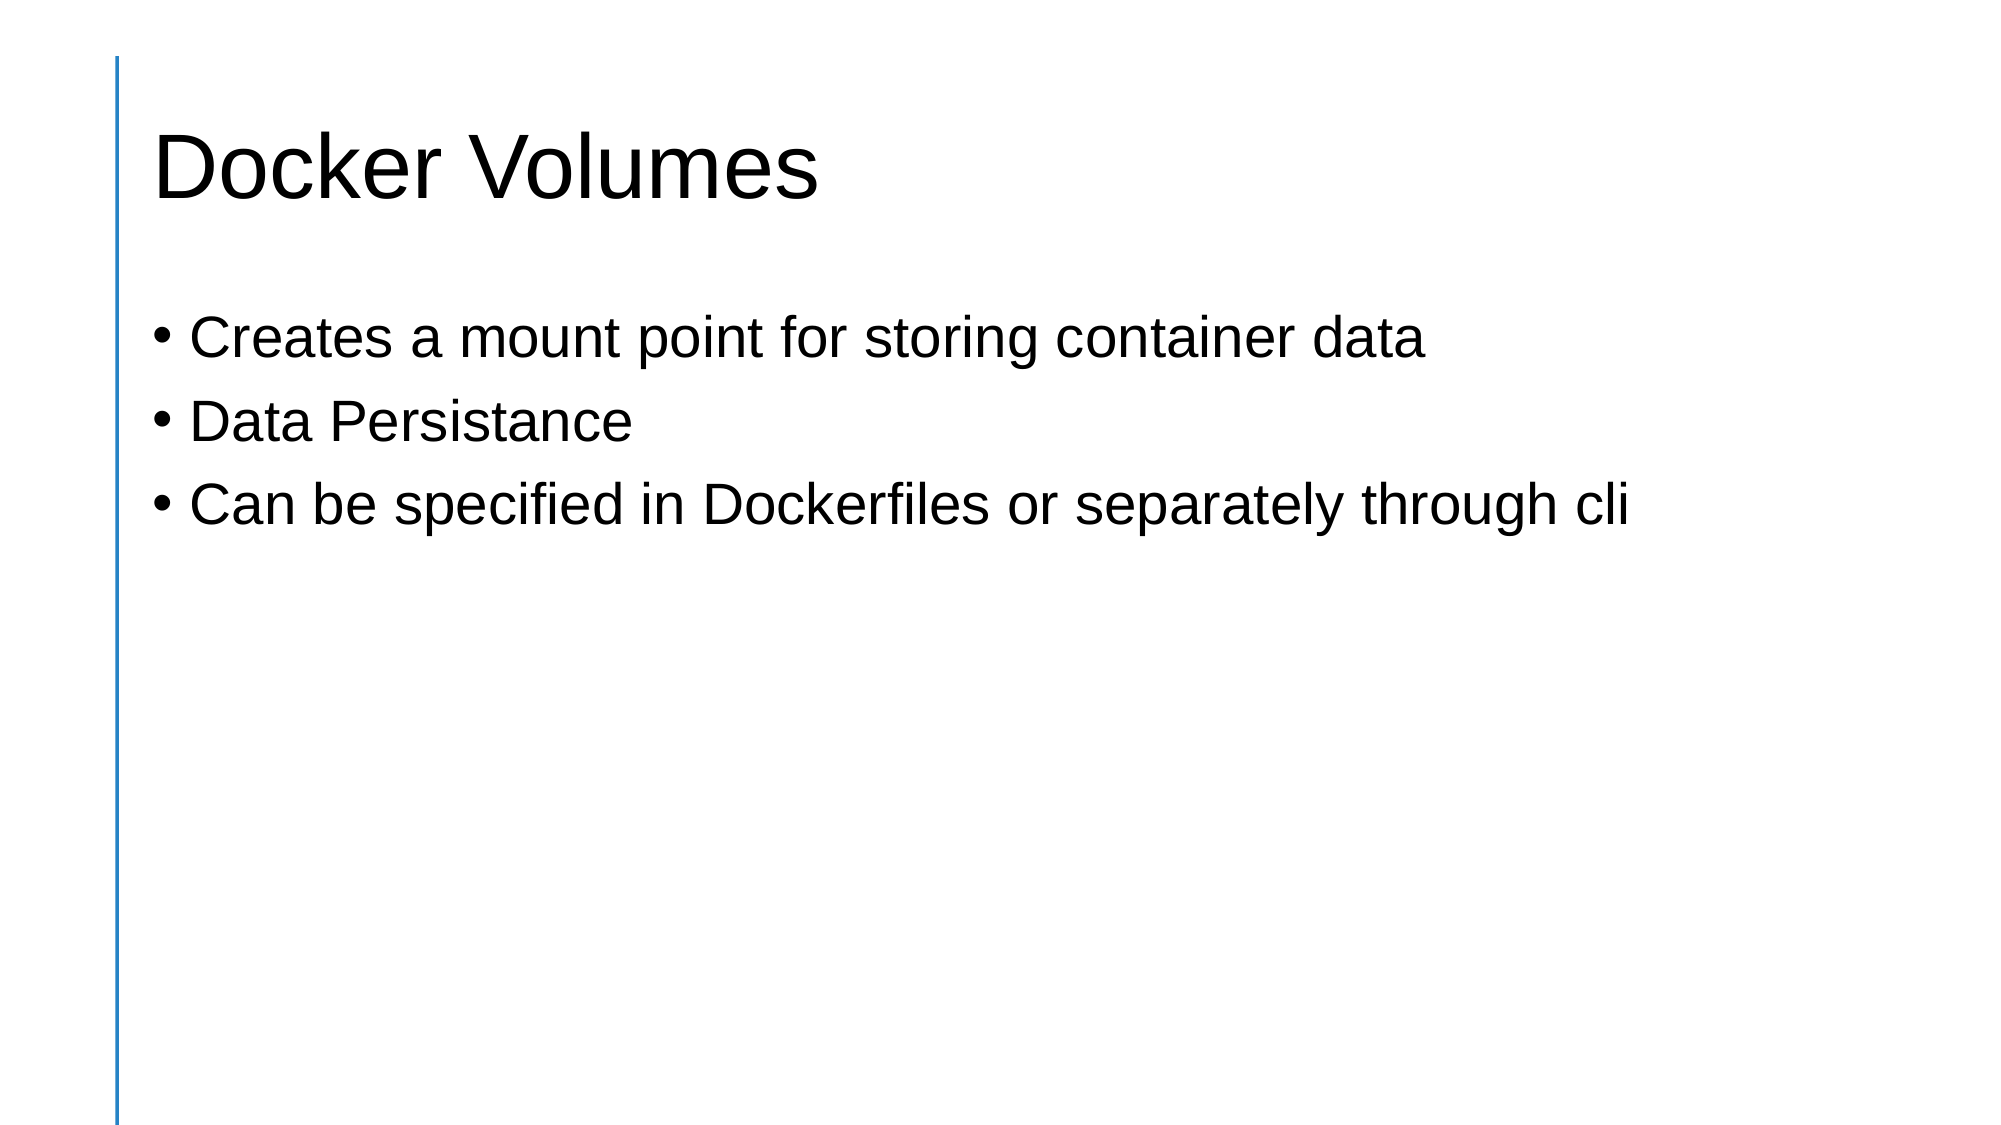

# Docker Volumes
Creates a mount point for storing container data
Data Persistance
Can be specified in Dockerfiles or separately through cli